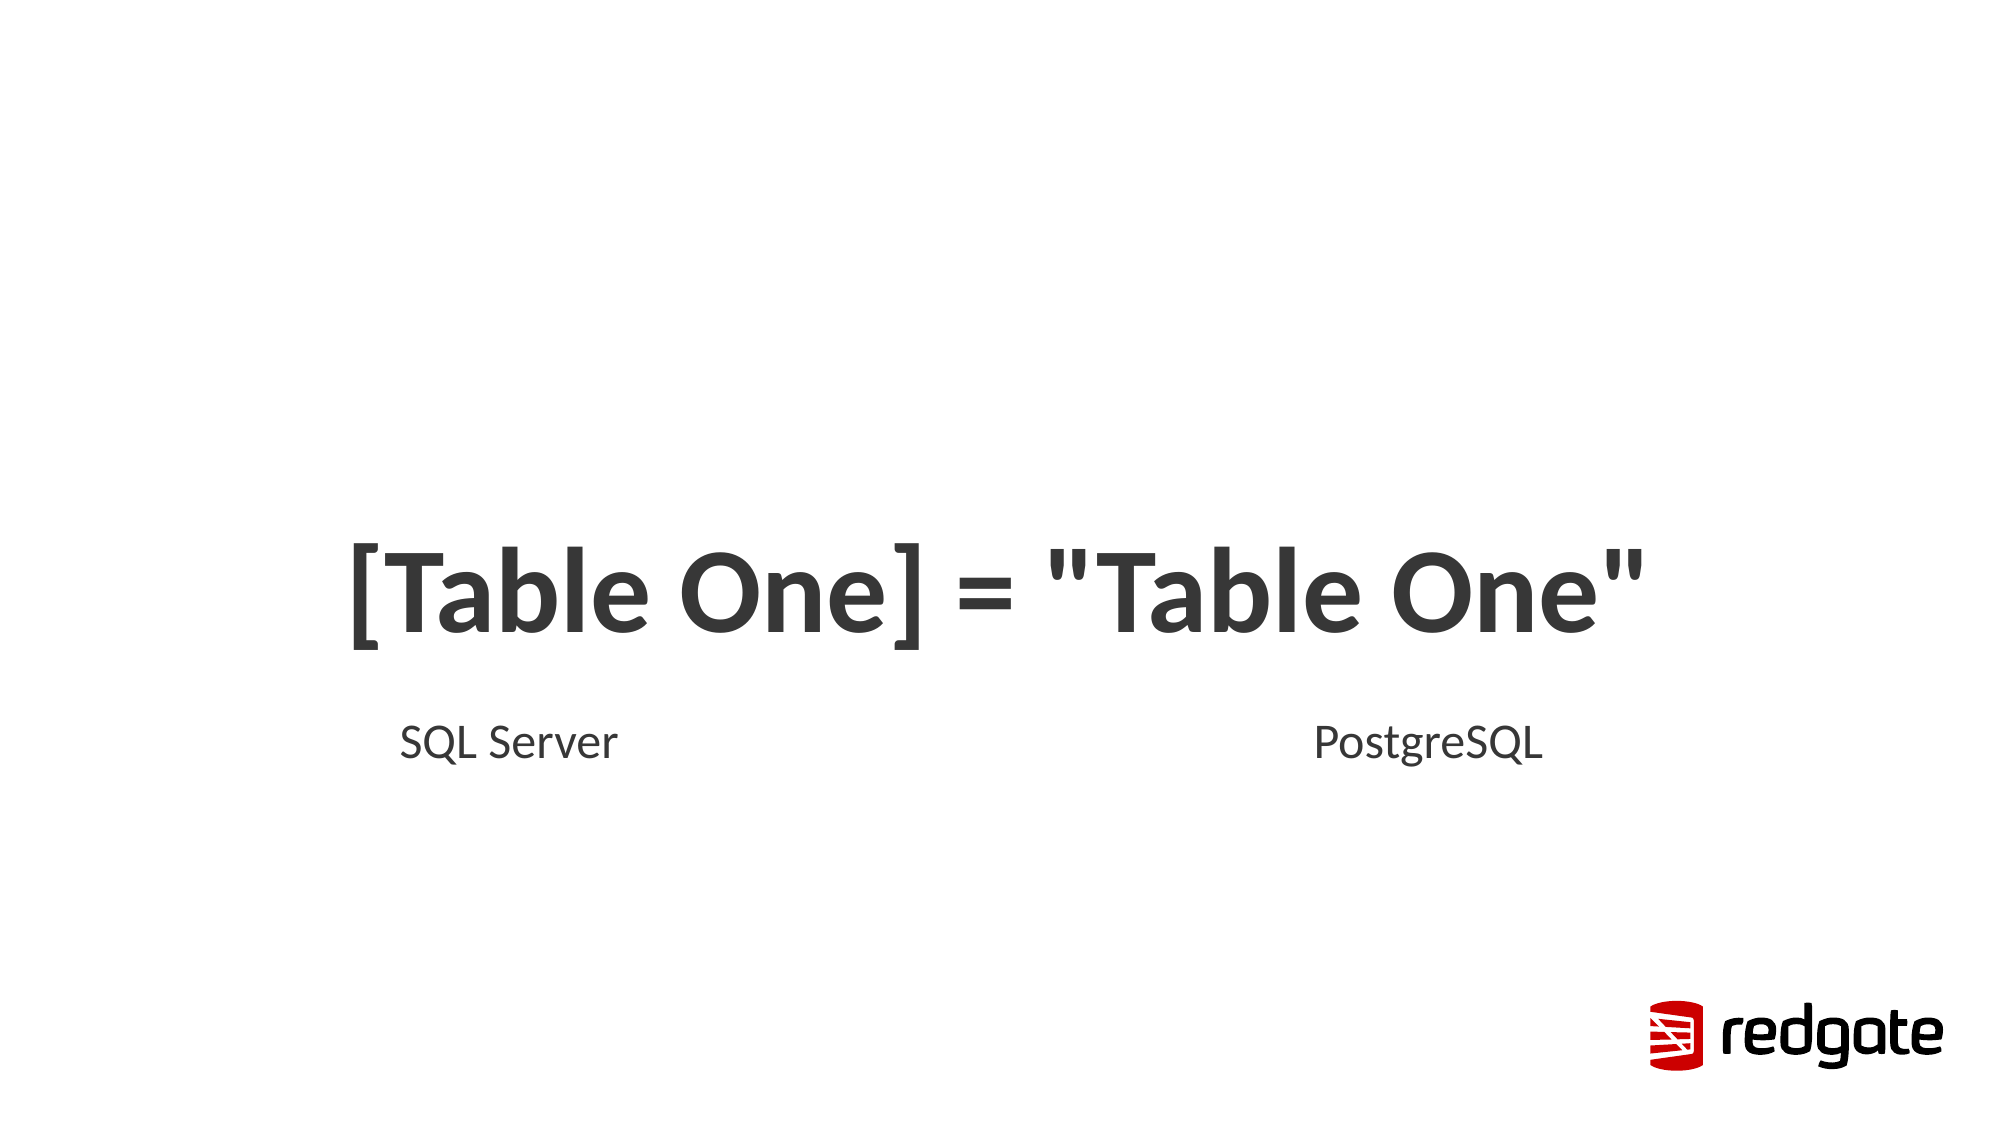

[Table One] = "Table One"
SQL Server
PostgreSQL